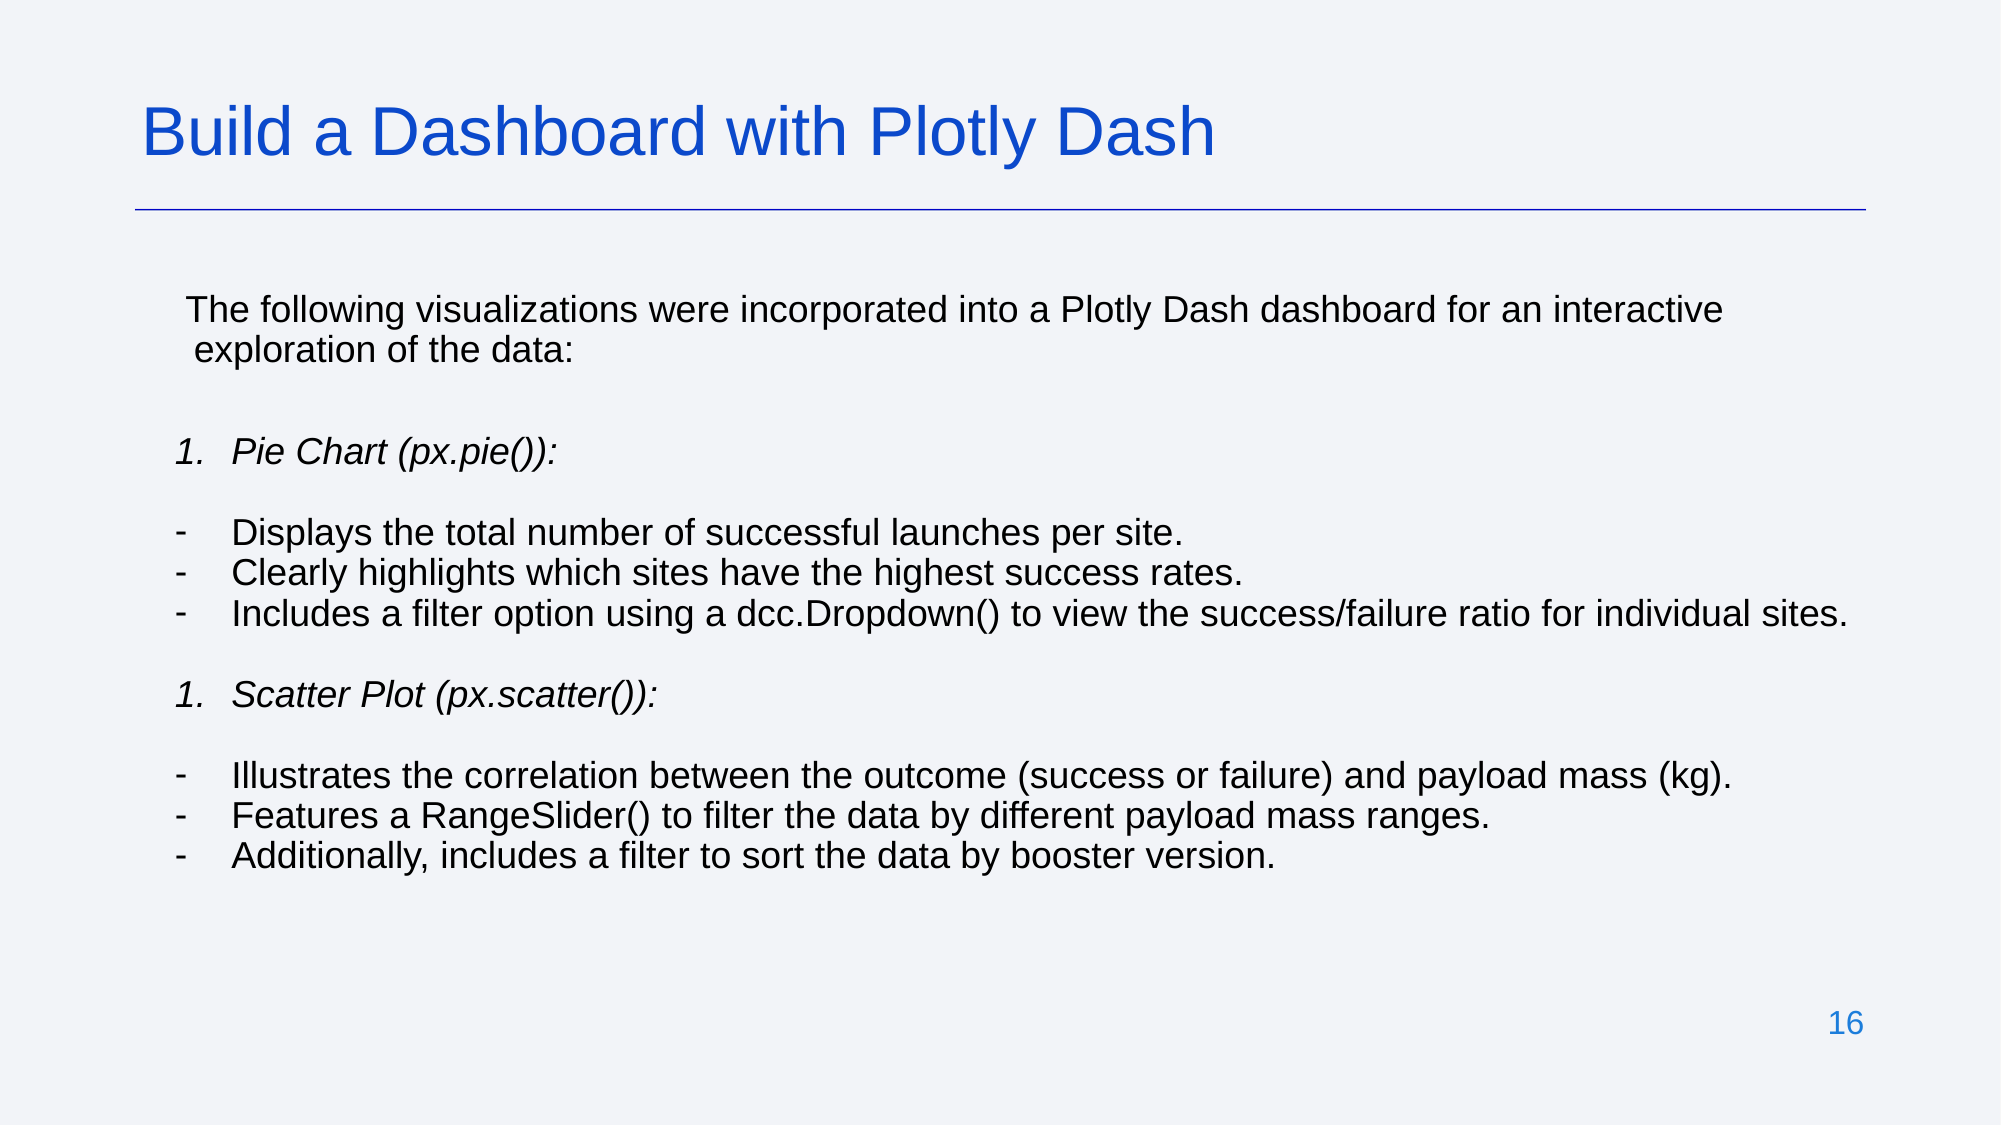

Build a Dashboard with Plotly Dash

The following visualizations were incorporated into a Plotly Dash dashboard for an interactive exploration of the data:
Pie Chart (px.pie()):
Displays the total number of successful launches per site.
Clearly highlights which sites have the highest success rates.
Includes a filter option using a dcc.Dropdown() to view the success/failure ratio for individual sites.
Scatter Plot (px.scatter()):
Illustrates the correlation between the outcome (success or failure) and payload mass (kg).
Features a RangeSlider() to filter the data by different payload mass ranges.
Additionally, includes a filter to sort the data by booster version.
16